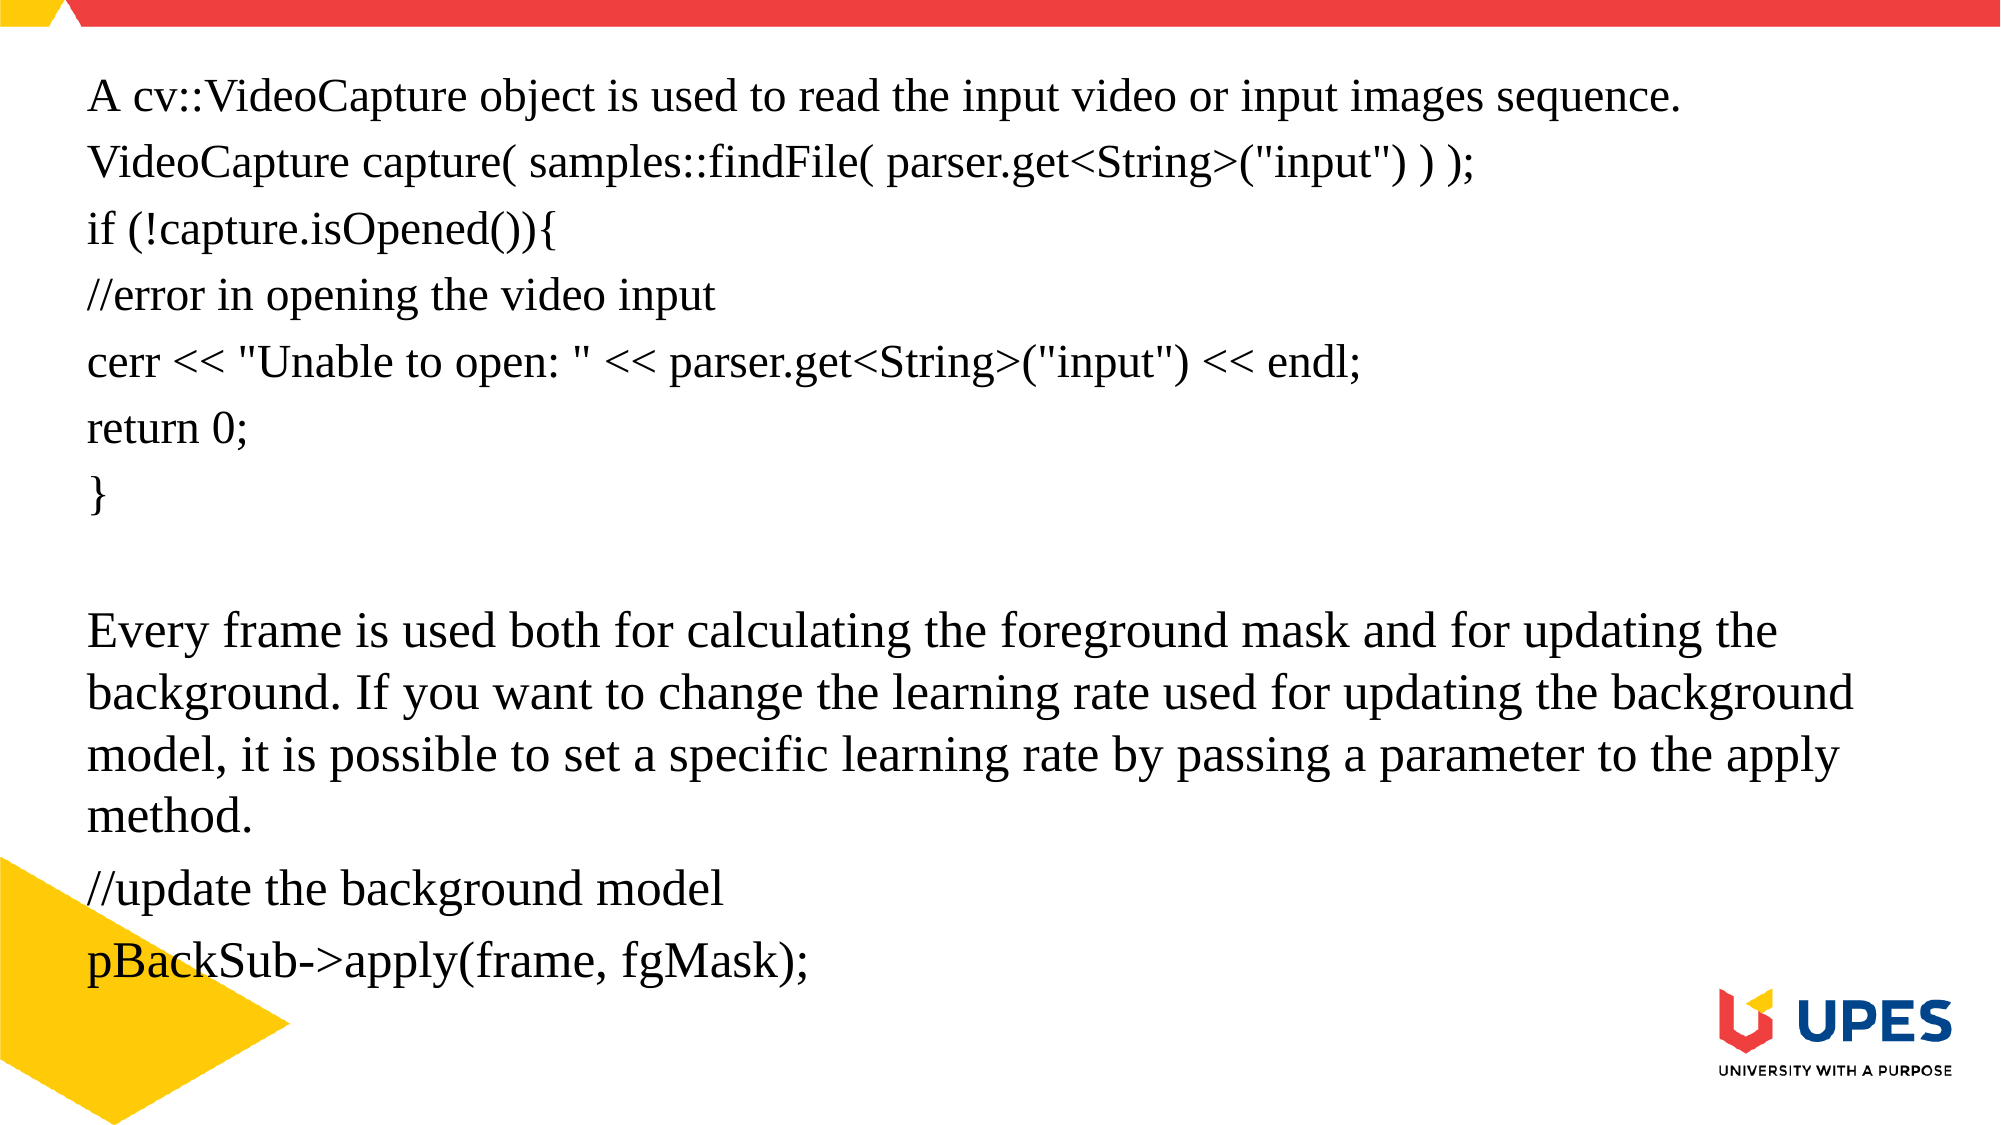

A cv::VideoCapture object is used to read the input video or input images sequence.
VideoCapture capture( samples::findFile( parser.get<String>("input") ) );
if (!capture.isOpened()){
//error in opening the video input
cerr << "Unable to open: " << parser.get<String>("input") << endl;
return 0;
}

Every frame is used both for calculating the foreground mask and for updating the background. If you want to change the learning rate used for updating the background model, it is possible to set a specific learning rate by passing a parameter to the apply method.
//update the background model
pBackSub->apply(frame, fgMask);